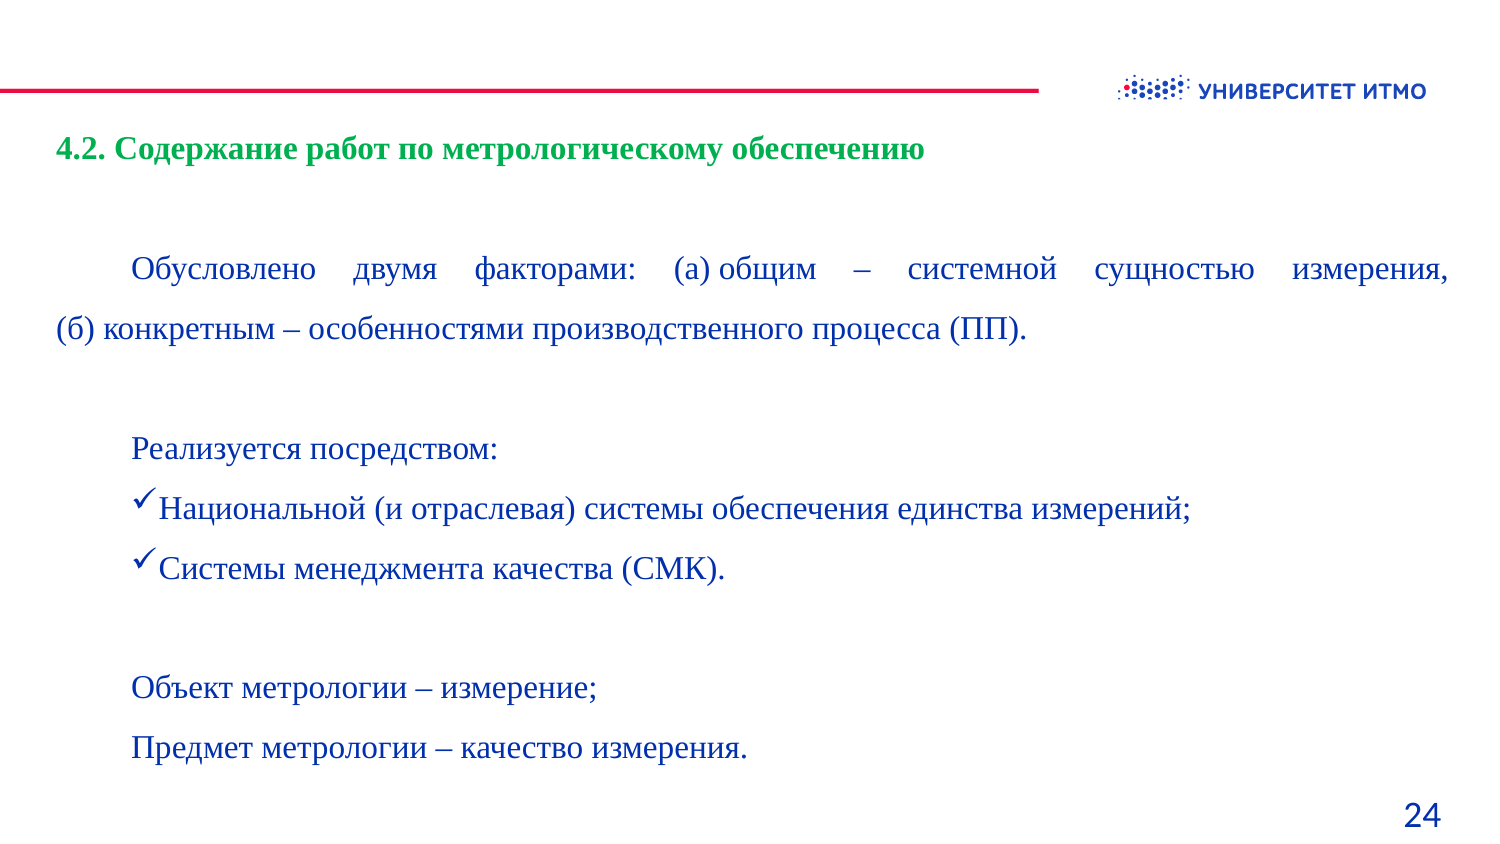

4.2. Содержание работ по метрологическому обеспечению

Обусловлено двумя факторами: (а) общим – системной сущностью измерения, (б) конкретным – особенностями производственного процесса (ПП).

Реализуется посредством:
Национальной (и отраслевая) системы обеспечения единства измерений;
Системы менеджмента качества (СМК).

Объект метрологии – измерение;
Предмет метрологии – качество измерения.

    24